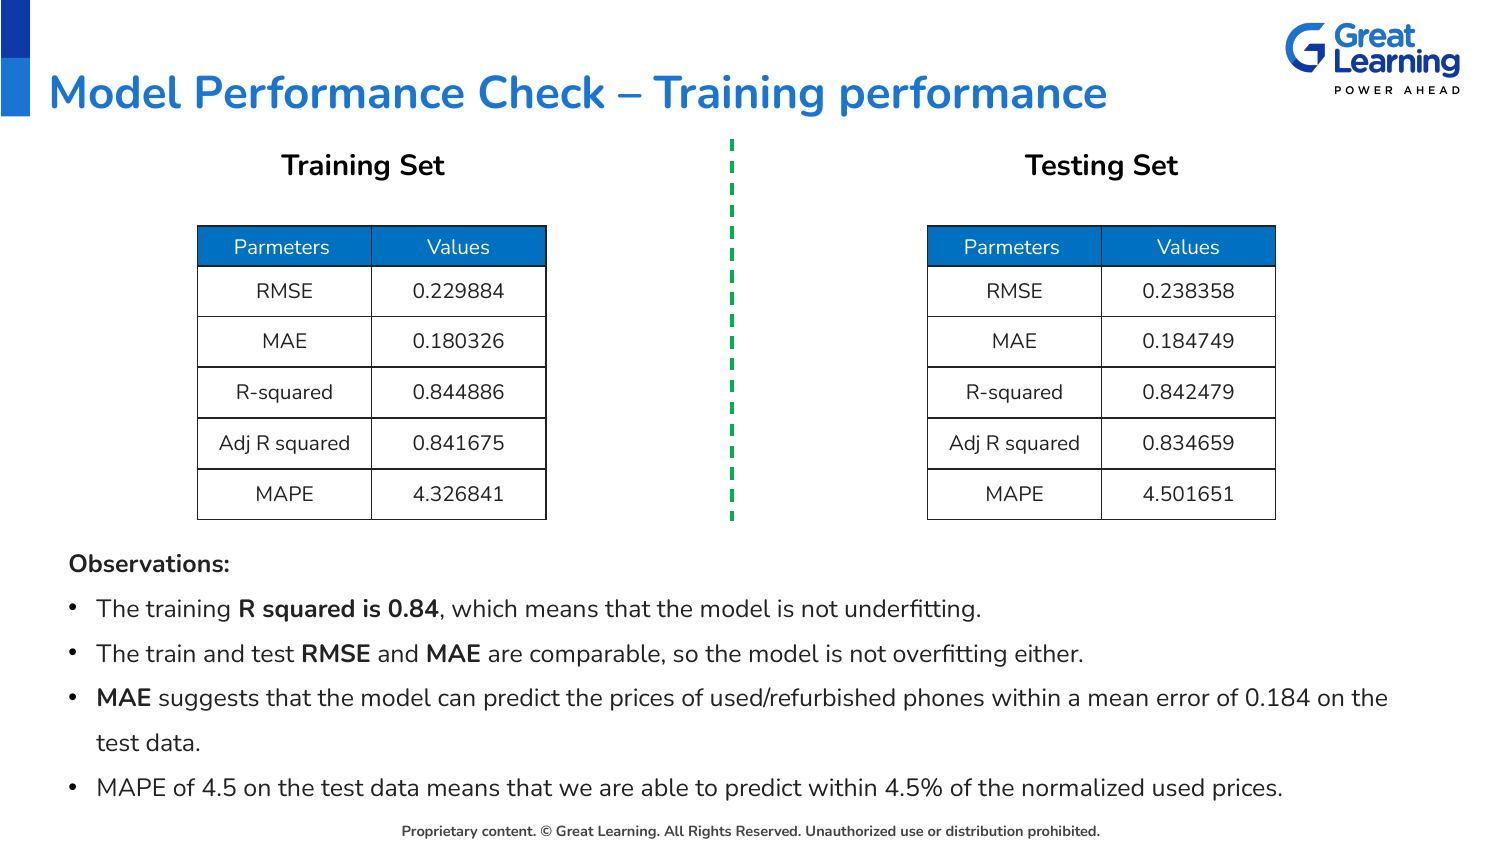

# Model Performance Check – Training performance
Training Set
Testing Set
| Parmeters | Values |
| --- | --- |
| RMSE | 0.238358 |
| MAE | 0.184749 |
| R-squared | 0.842479 |
| Adj R squared | 0.834659 |
| MAPE | 4.501651 |
| Parmeters | Values |
| --- | --- |
| RMSE | 0.229884 |
| MAE | 0.180326 |
| R-squared | 0.844886 |
| Adj R squared | 0.841675 |
| MAPE | 4.326841 |
Observations:
The training R squared is 0.84, which means that the model is not underfitting.
The train and test RMSE and MAE are comparable, so the model is not overfitting either.
MAE suggests that the model can predict the prices of used/refurbished phones within a mean error of 0.184 on the test data.
MAPE of 4.5 on the test data means that we are able to predict within 4.5% of the normalized used prices.